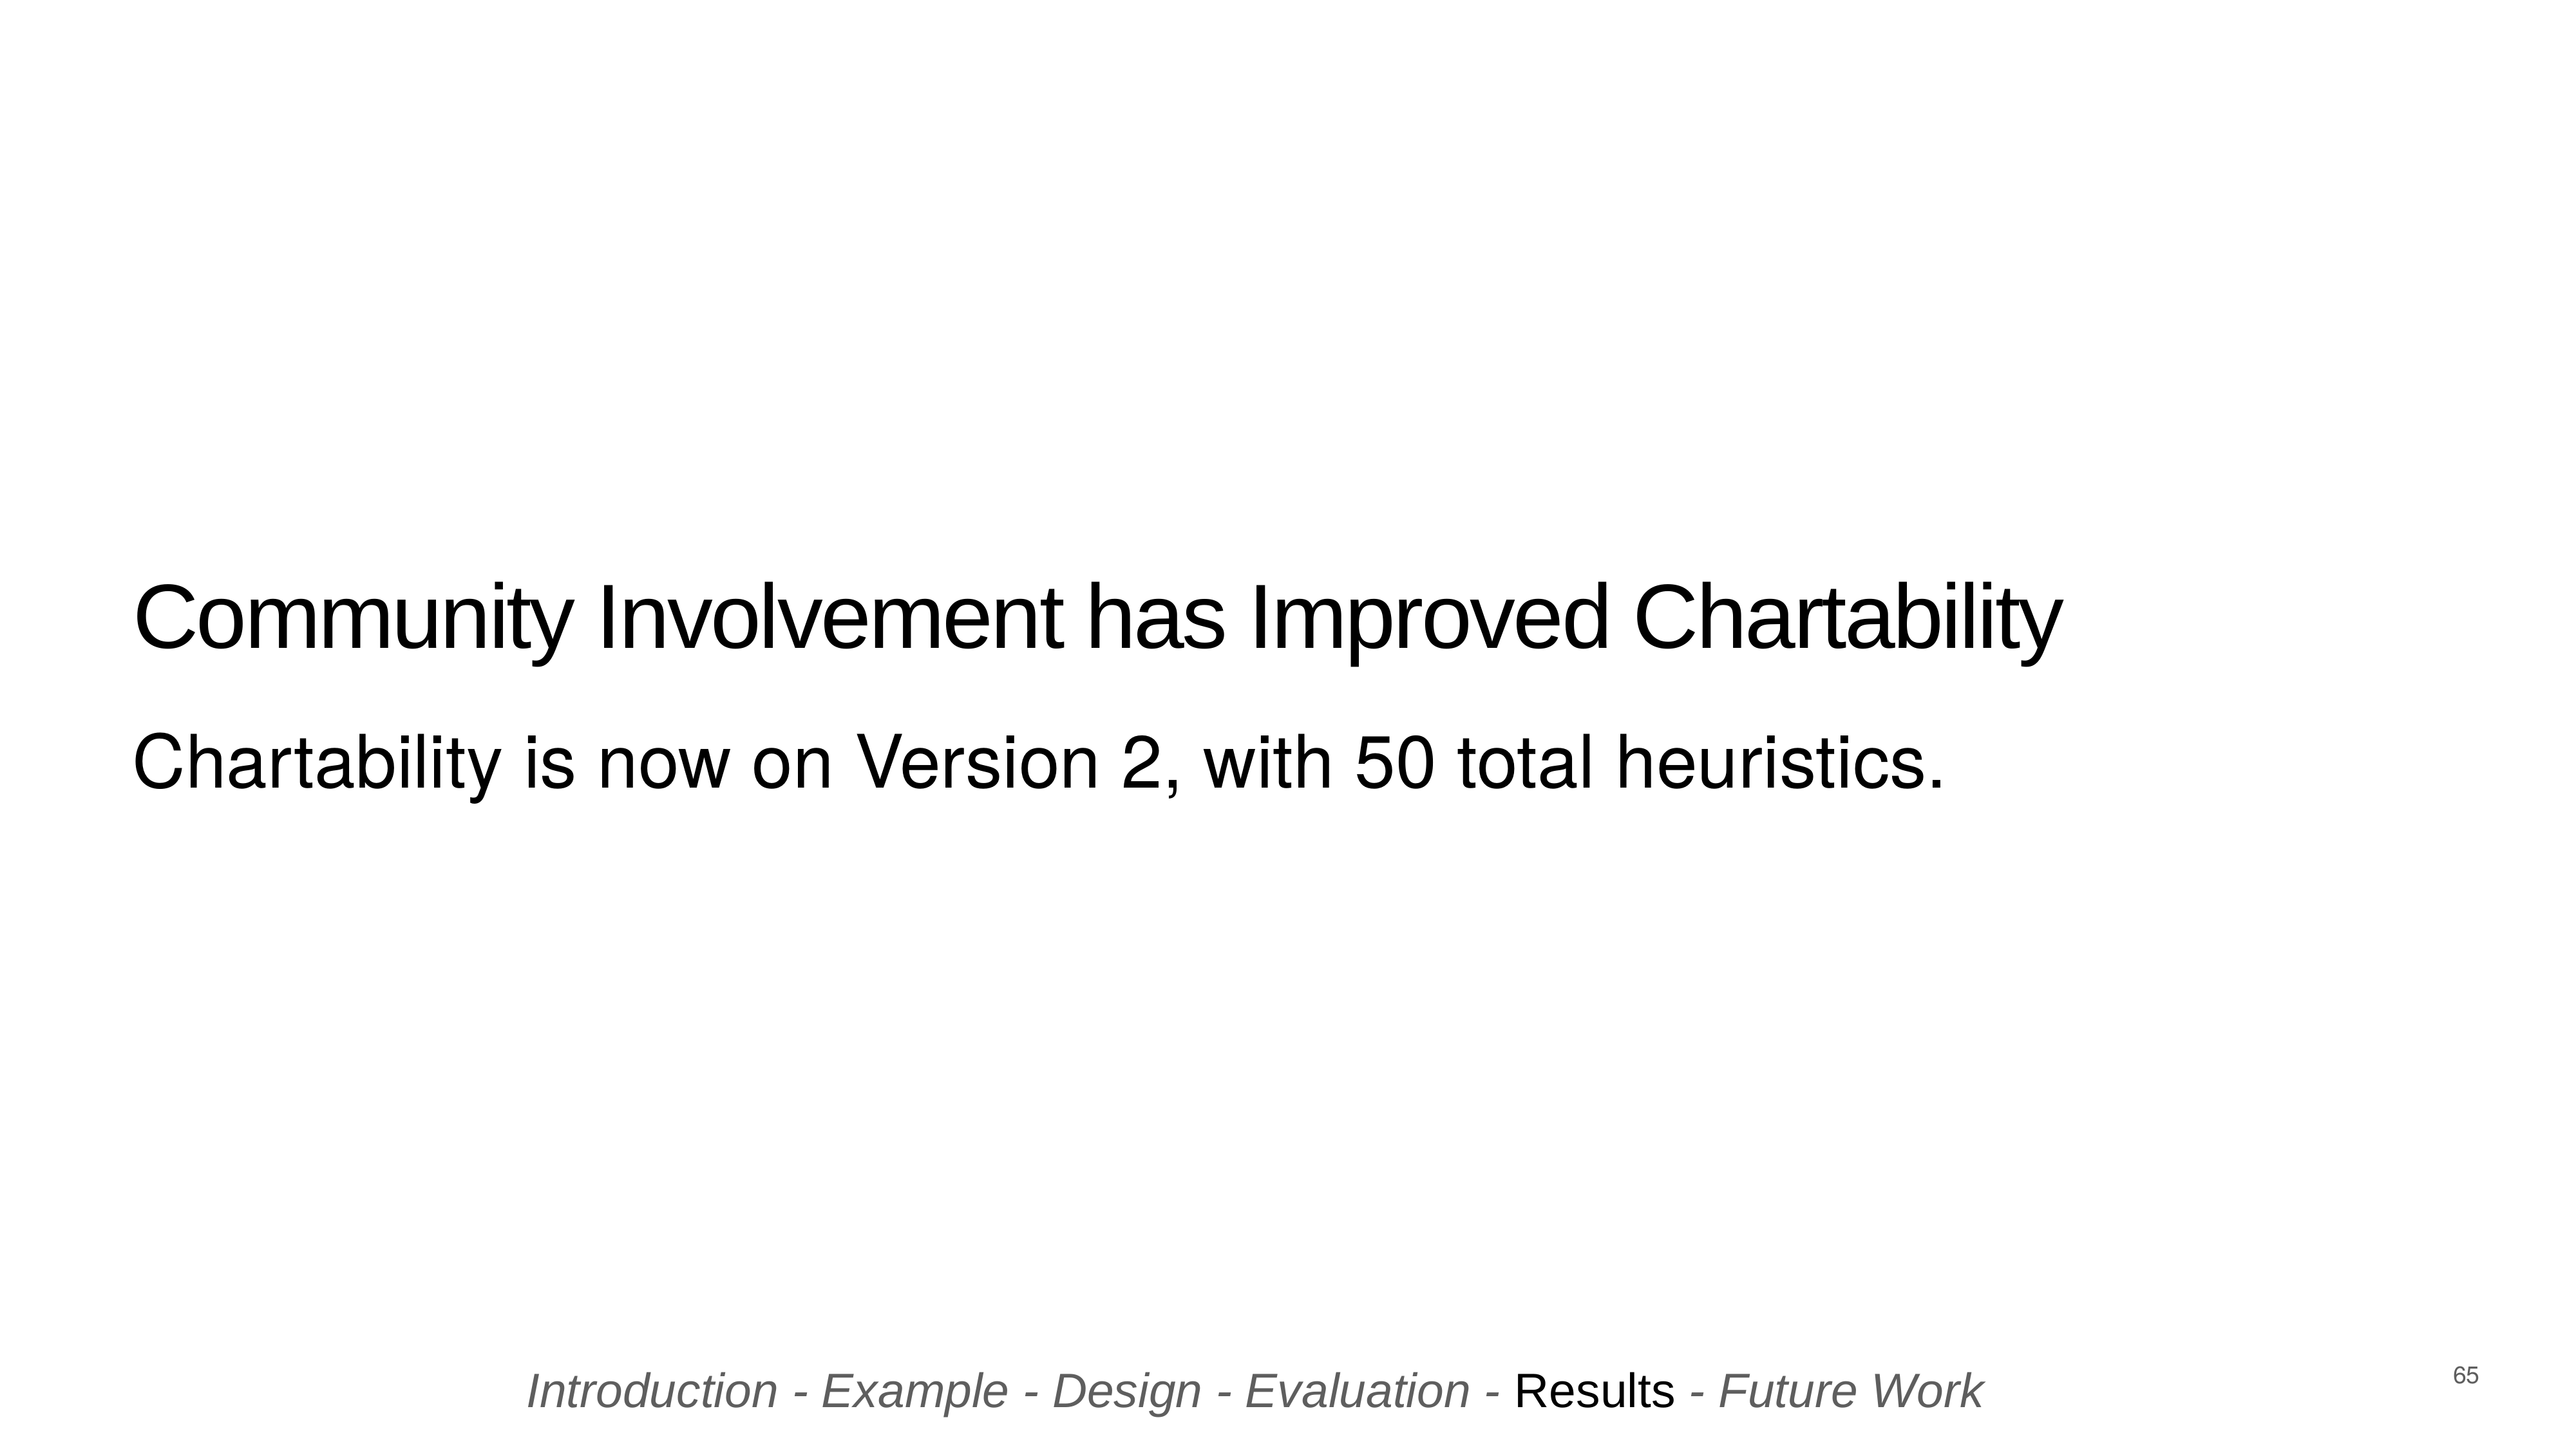

# Community Involvement has Improved Chartability
Chartability is now on Version 2, with 50 total heuristics.
Introduction - Example - Design - Evaluation - Results - Future Work
65